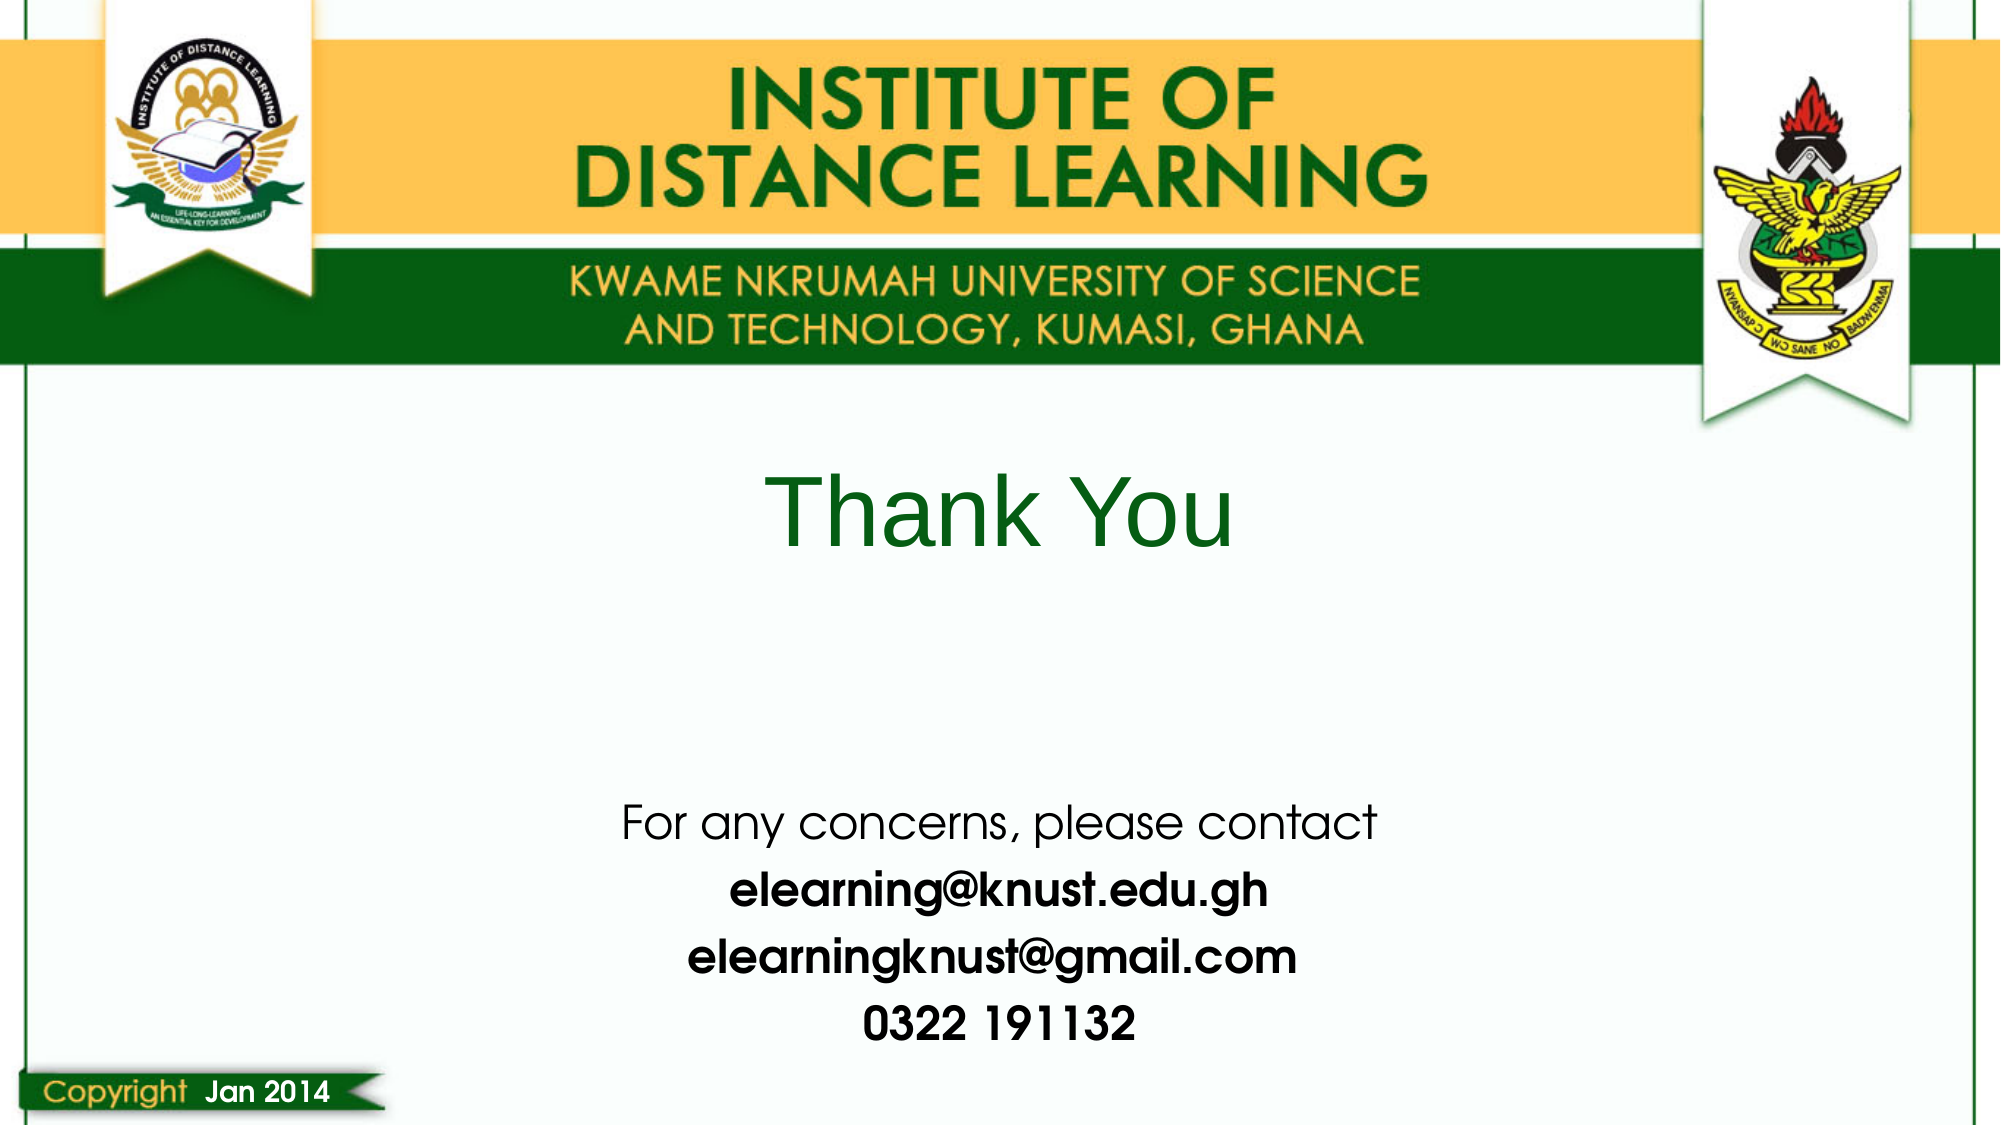

# Thank You
For any concerns, please contact
elearning@knust.edu.gh
elearningknust@gmail.com
0322 191132
Jan 2014